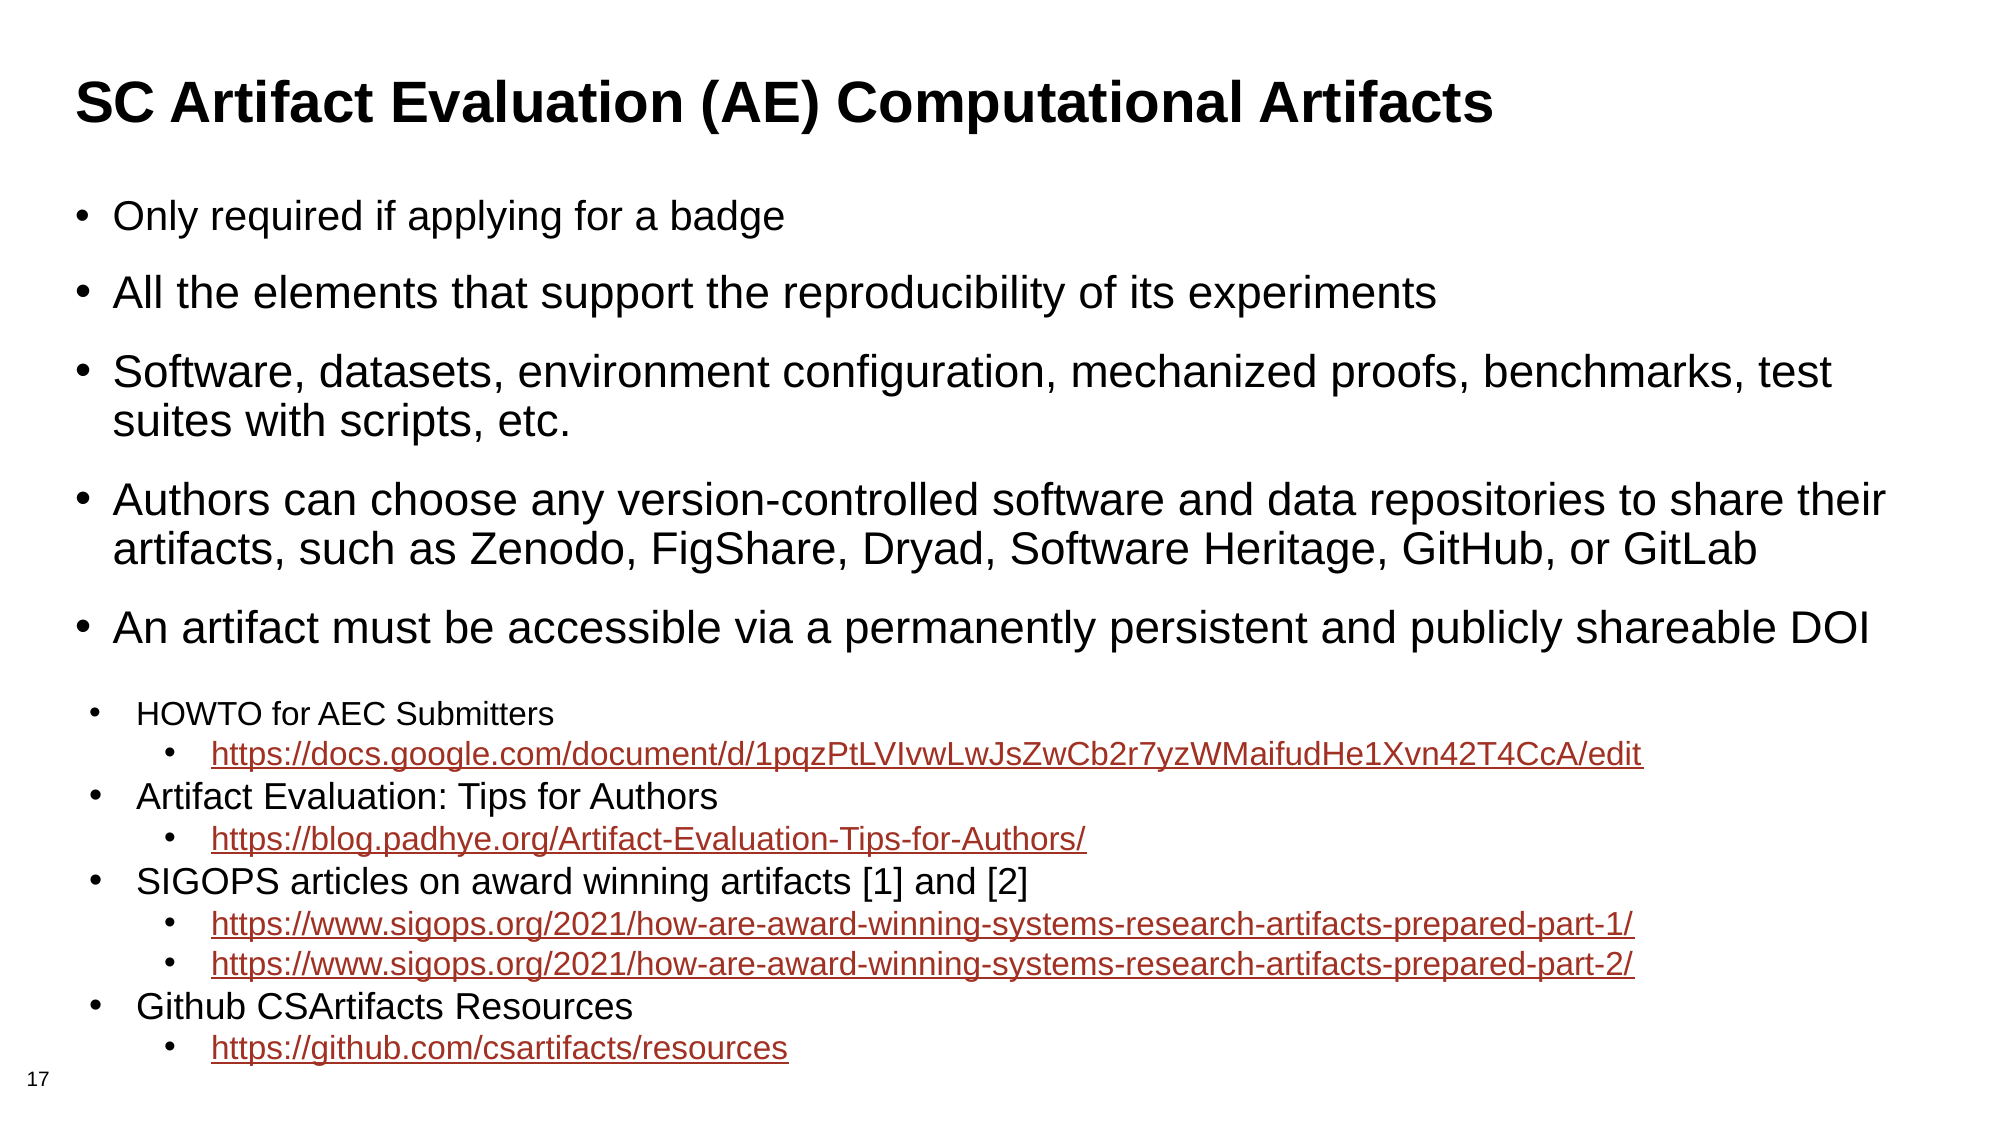

# SC Artifact Evaluation (AE) Computational Artifacts
Only required if applying for a badge
All the elements that support the reproducibility of its experiments
Software, datasets, environment configuration, mechanized proofs, benchmarks, test suites with scripts, etc.
Authors can choose any version-controlled software and data repositories to share their artifacts, such as Zenodo, FigShare, Dryad, Software Heritage, GitHub, or GitLab
An artifact must be accessible via a permanently persistent and publicly shareable DOI
HOWTO for AEC Submitters
https://docs.google.com/document/d/1pqzPtLVIvwLwJsZwCb2r7yzWMaifudHe1Xvn42T4CcA/edit
Artifact Evaluation: Tips for Authors
https://blog.padhye.org/Artifact-Evaluation-Tips-for-Authors/
SIGOPS articles on award winning artifacts [1] and [2]
https://www.sigops.org/2021/how-are-award-winning-systems-research-artifacts-prepared-part-1/
https://www.sigops.org/2021/how-are-award-winning-systems-research-artifacts-prepared-part-2/
Github CSArtifacts Resources
https://github.com/csartifacts/resources